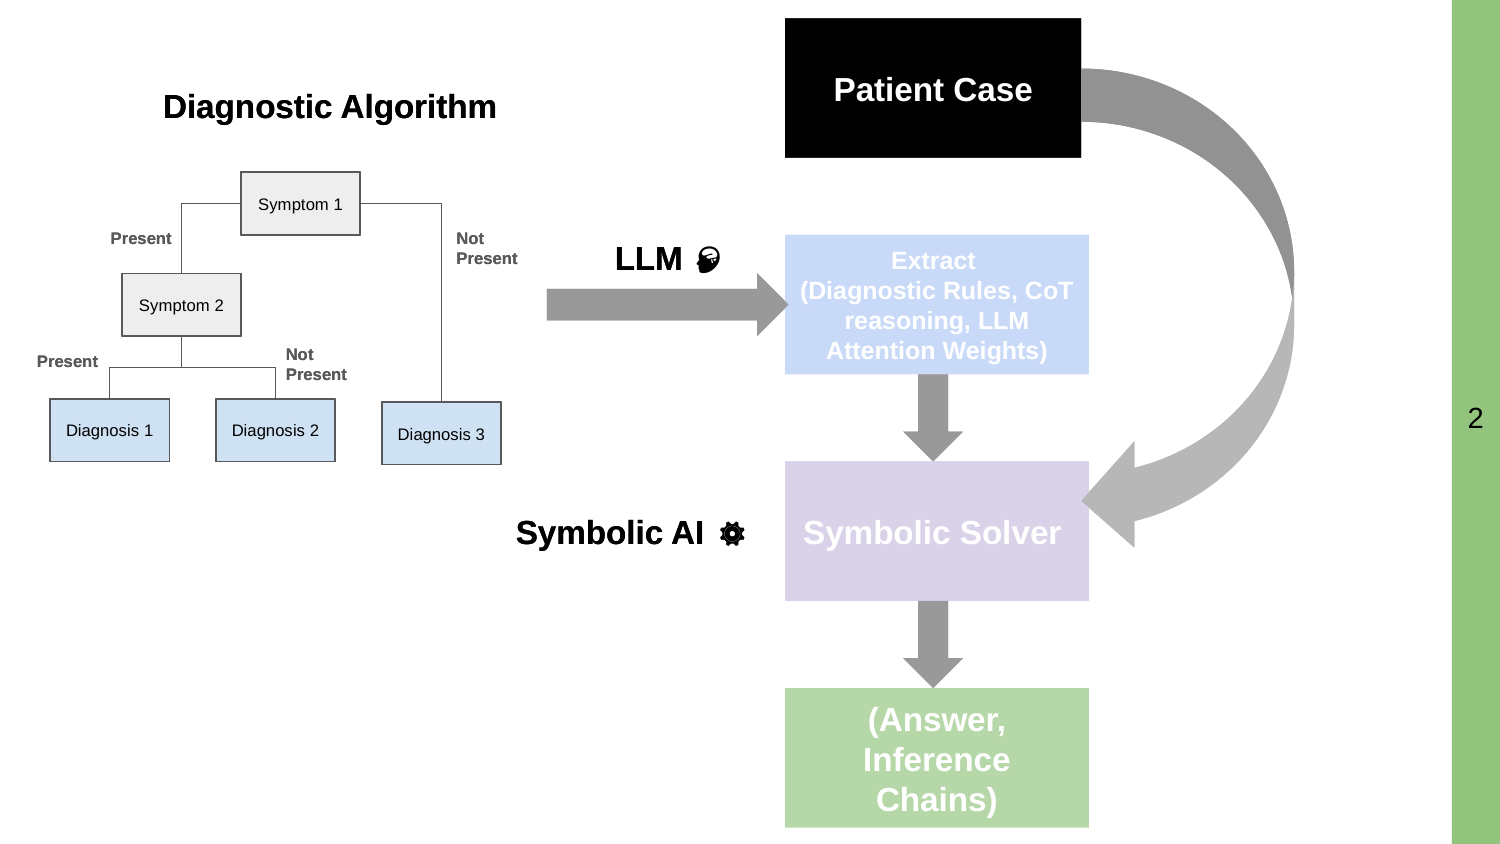

2
Patient Case
Patient Case
Diagnostic Algorithm
Diagnostic Algorithm
Symptom 1
Symptom 1

Present
Present
Not Present
Not Present
LLM
LLM
🧠
Extract
(Diagnostic Rules, CoT reasoning, LLM Attention Weights)
Extract
(Diagnostic Rules, CoT reasoning, LLM Attention Weights)
Symptom 2
Symptom 2
Not Present
Not Present
Present

Present

Diagnosis 1
Diagnosis 1
Diagnosis 2
Diagnosis 2
Diagnosis 3
Diagnosis 3
Symbolic Solver
Symbolic Solver
Symbolic AI
Symbolic AI
⚙️
⚙️

(Answer, Inference Chains)
(Answer, Inference Chains)